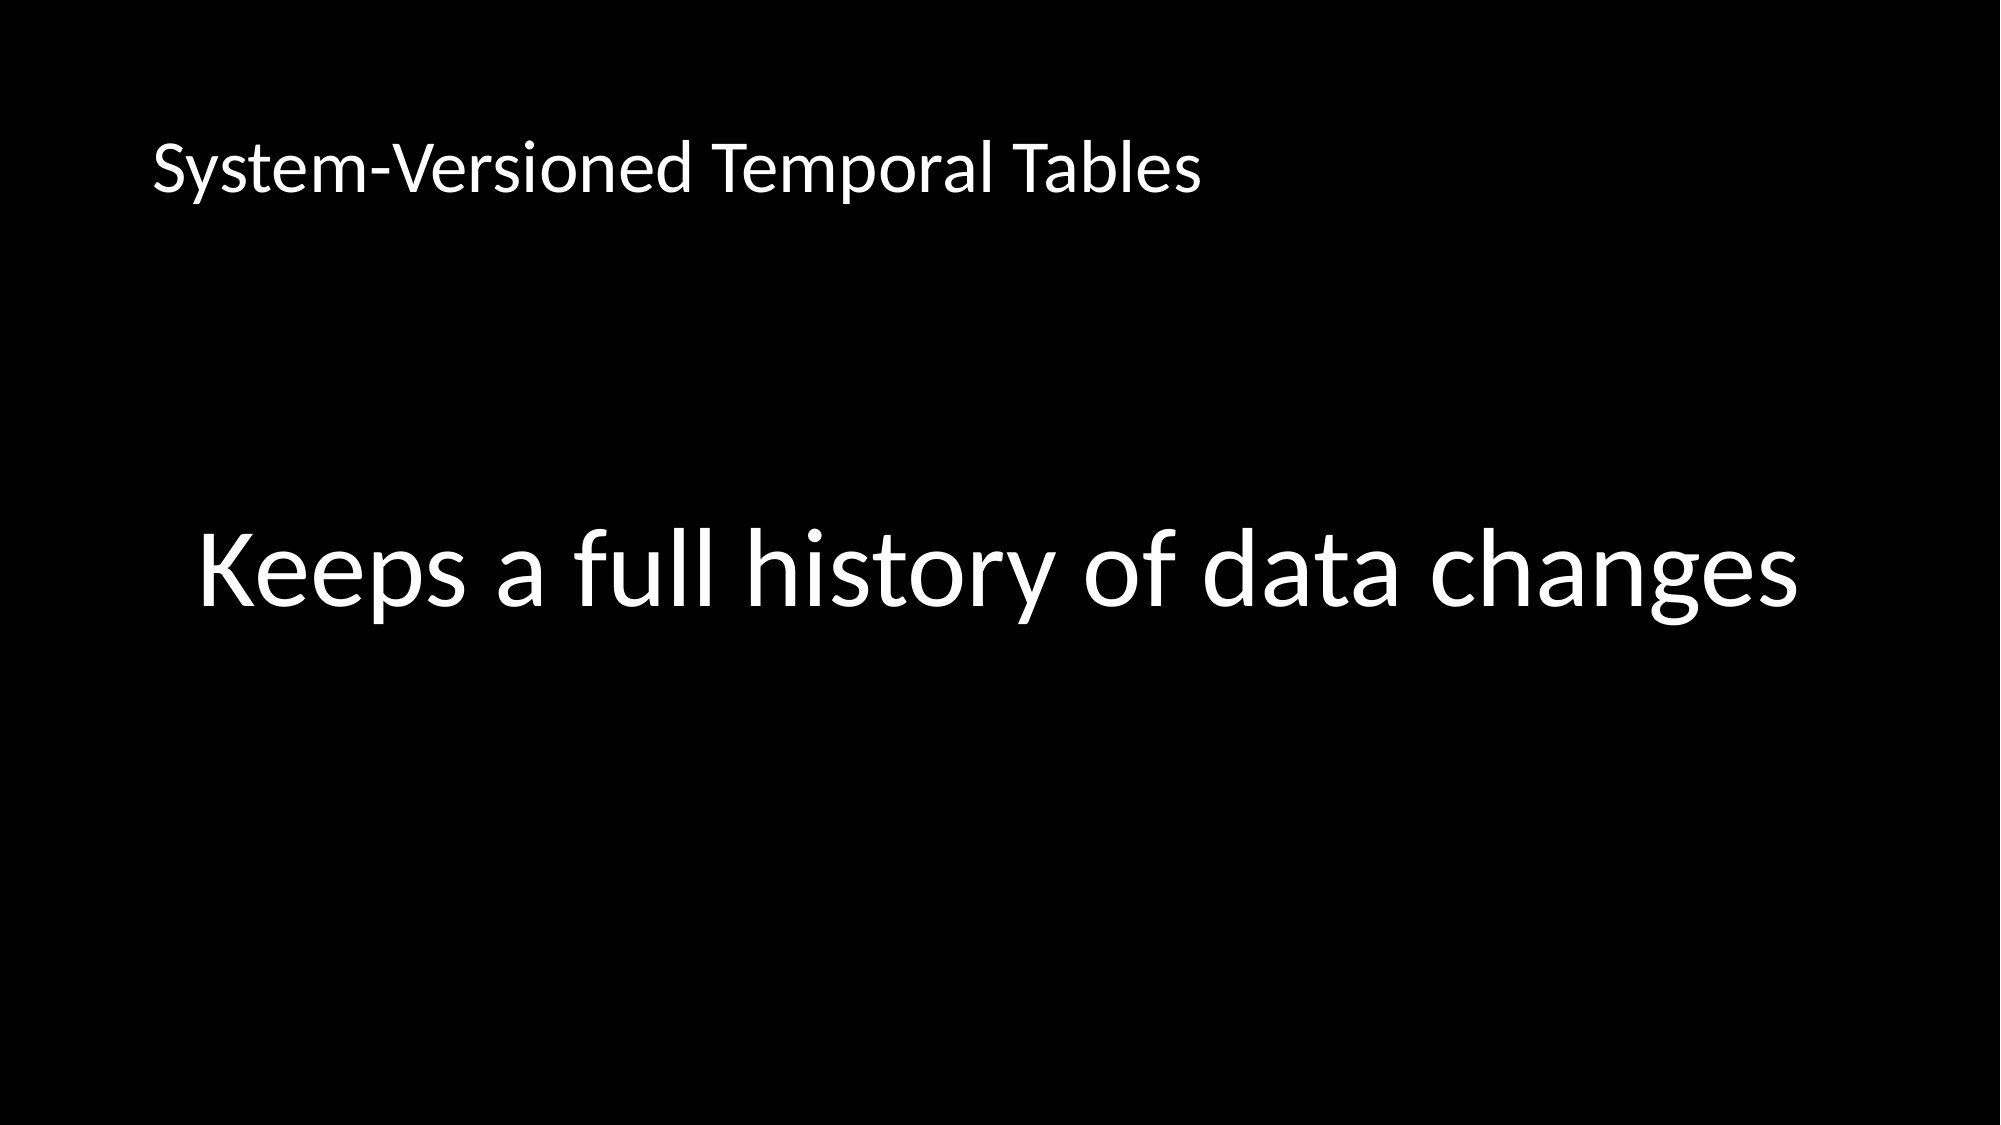

# System-Versioned Temporal Tables
Keeps a full history of data changes